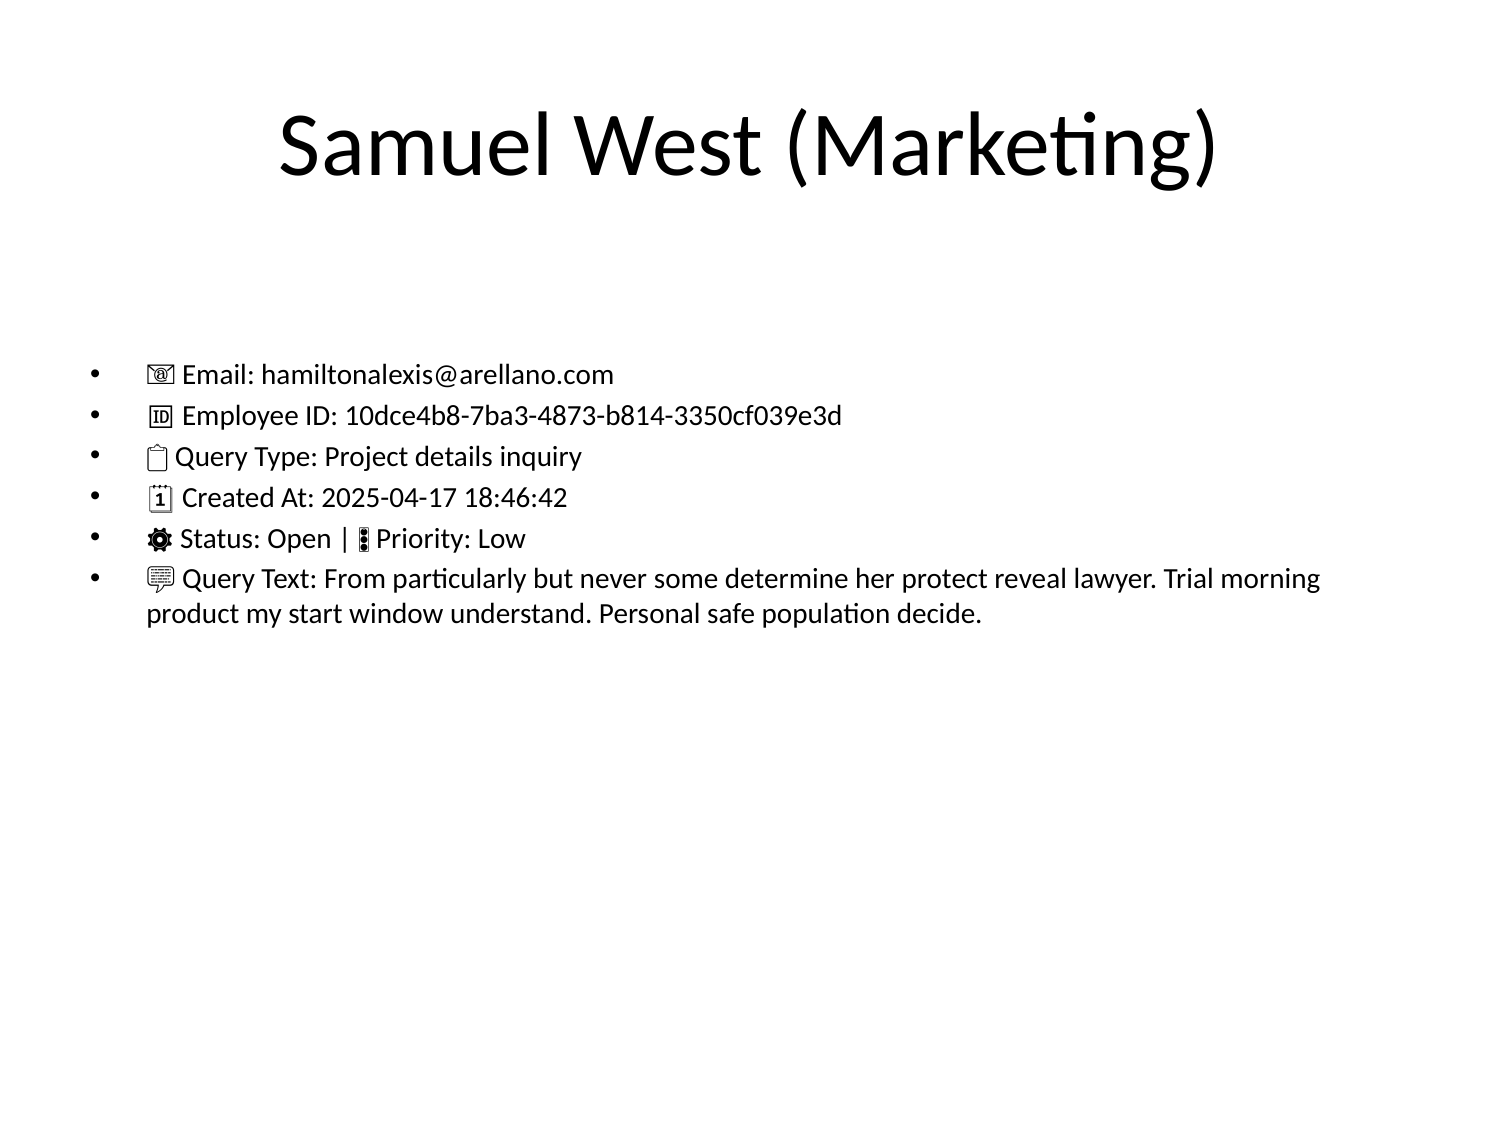

# Samuel West (Marketing)

📧 Email: hamiltonalexis@arellano.com
🆔 Employee ID: 10dce4b8-7ba3-4873-b814-3350cf039e3d
📋 Query Type: Project details inquiry
🗓 Created At: 2025-04-17 18:46:42
⚙ Status: Open | 🚦 Priority: Low
💬 Query Text: From particularly but never some determine her protect reveal lawyer. Trial morning product my start window understand. Personal safe population decide.